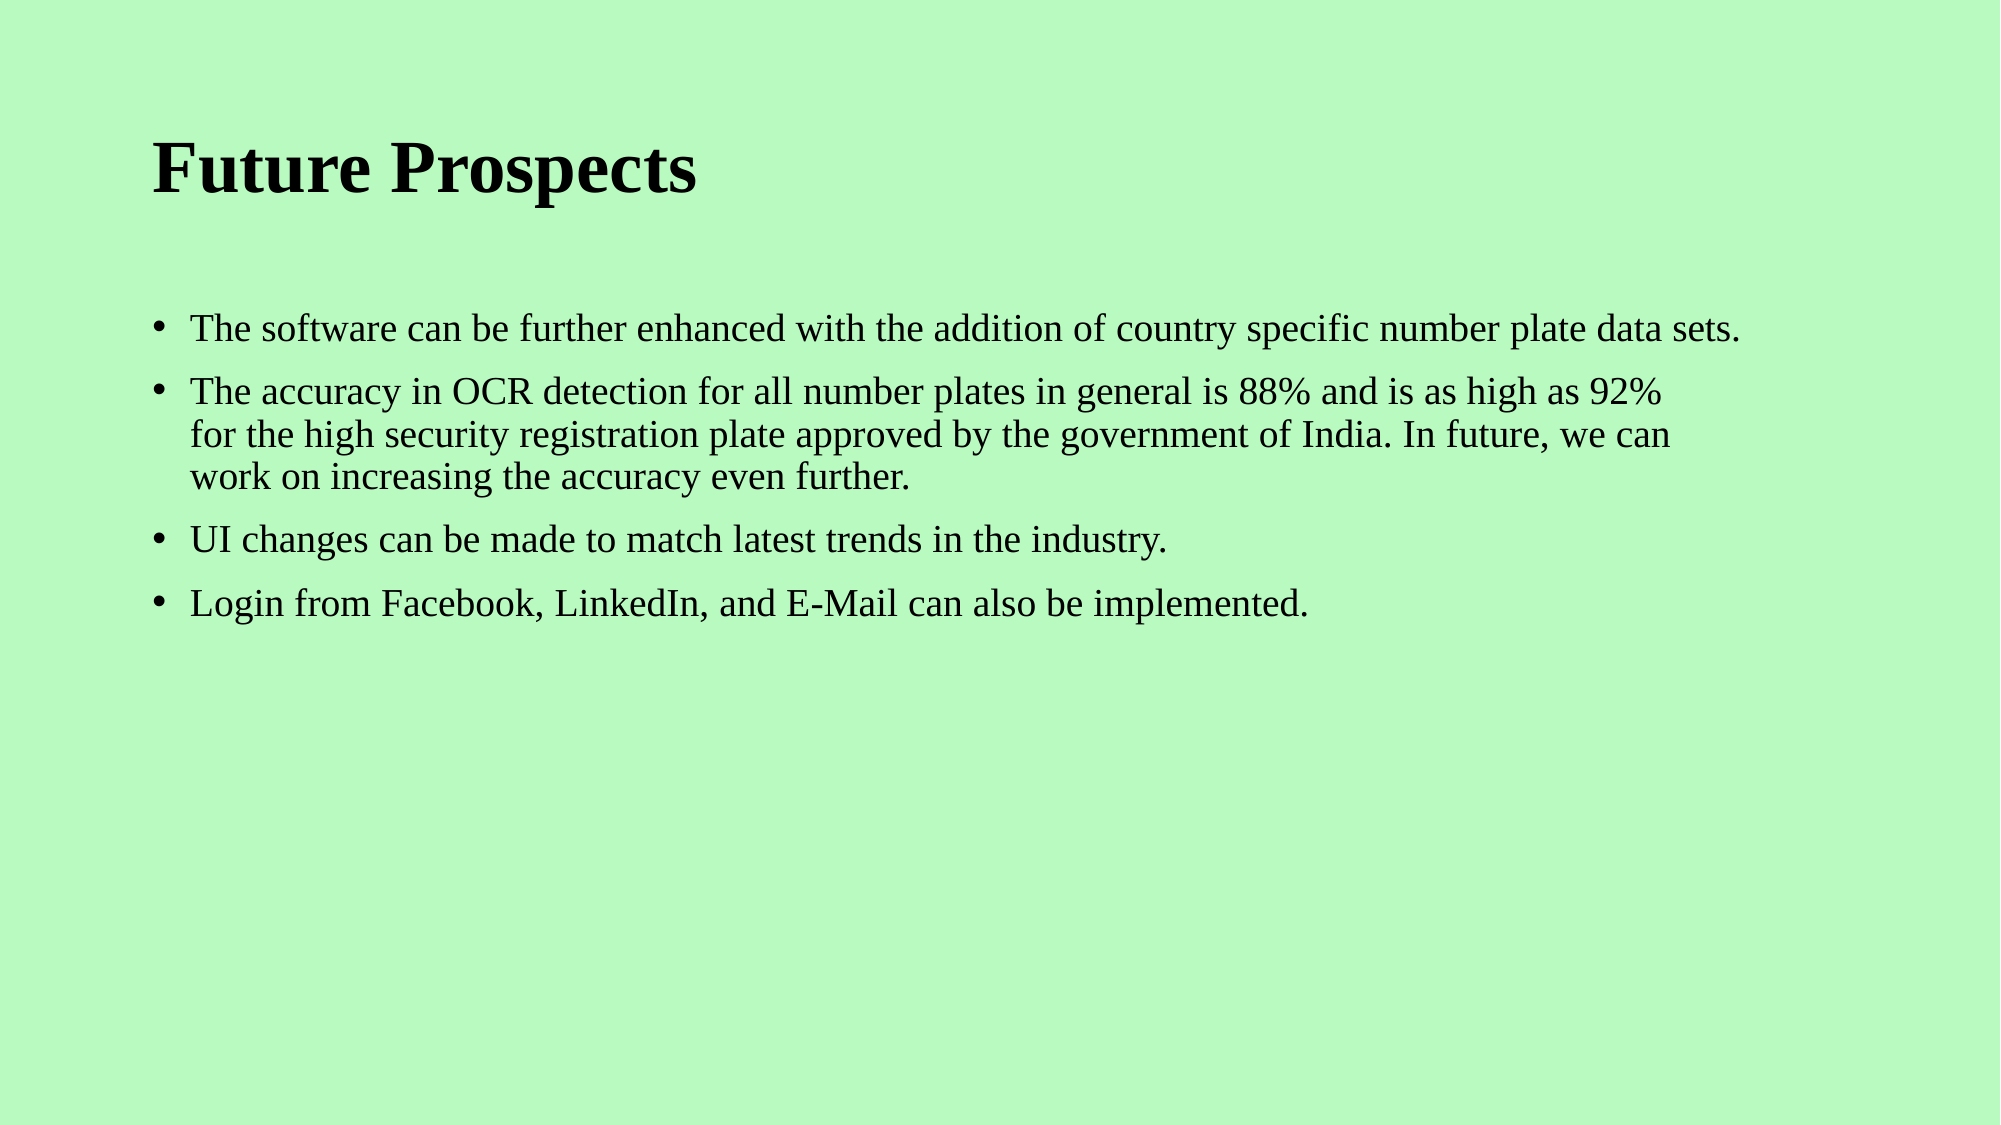

# Future Prospects
The software can be further enhanced with the addition of country specific number plate data sets.
The accuracy in OCR detection for all number plates in general is 88% and is as high as 92% for the high security registration plate approved by the government of India. In future, we can work on increasing the accuracy even further.
UI changes can be made to match latest trends in the industry.
Login from Facebook, LinkedIn, and E-Mail can also be implemented.